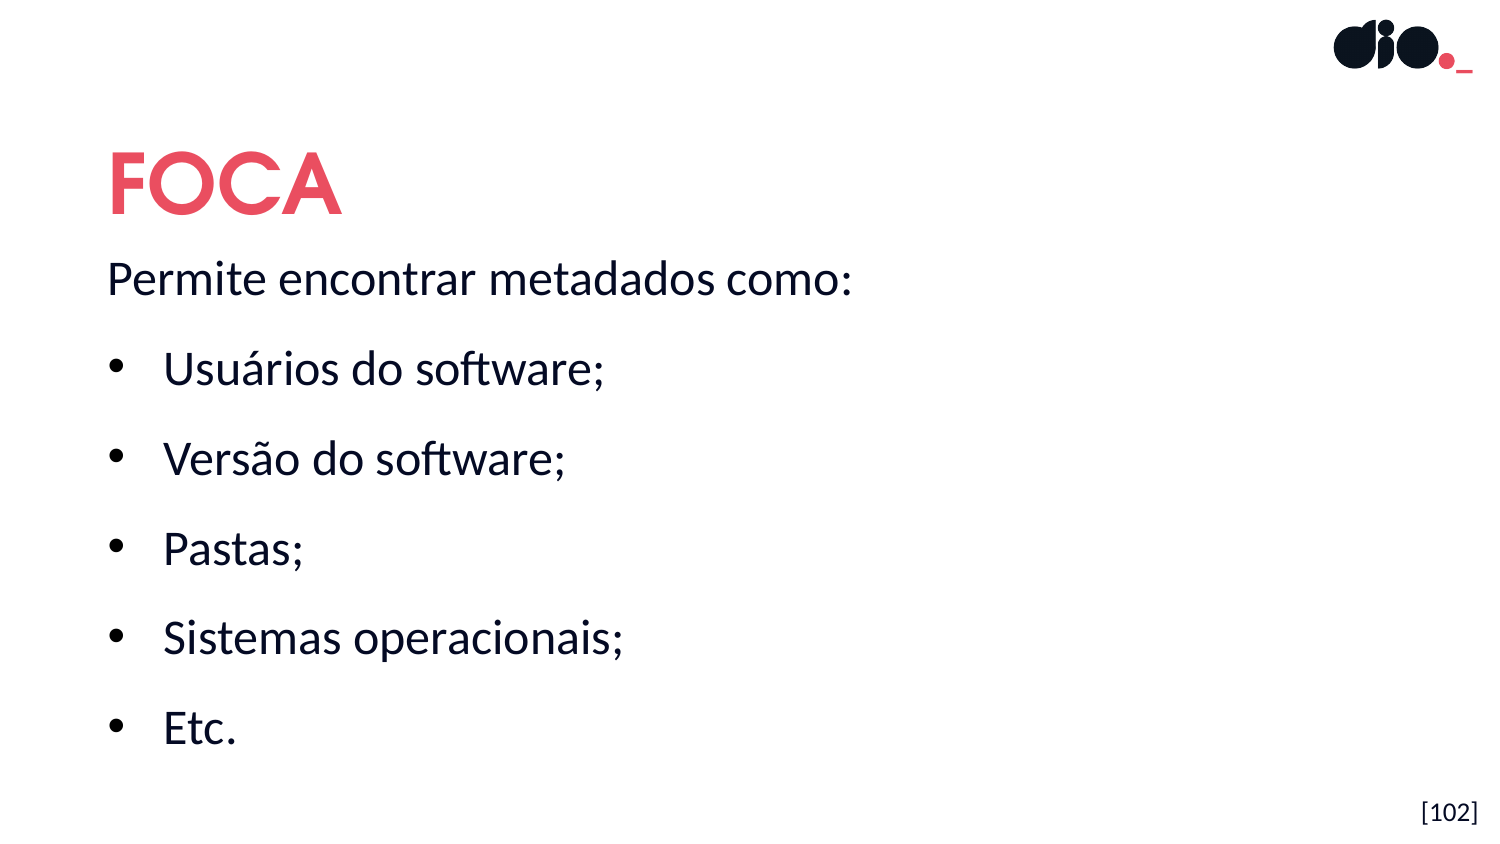

FOCA
Permite encontrar metadados como:
Usuários do software;
Versão do software;
Pastas;
Sistemas operacionais;
Etc.
[102]